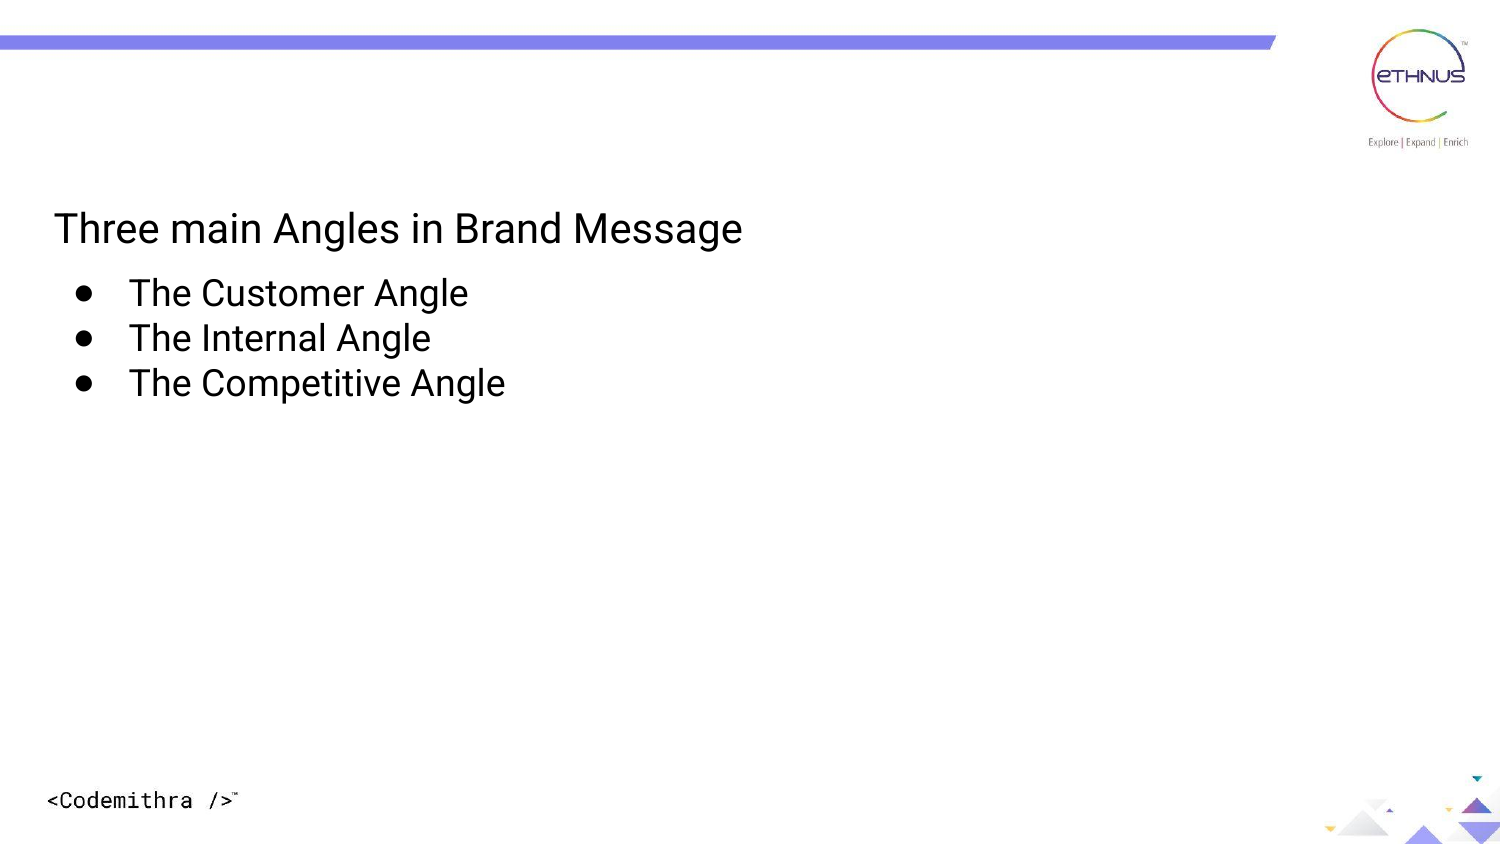

Three main Angles in Brand Message
The Customer Angle
The Internal Angle
The Competitive Angle